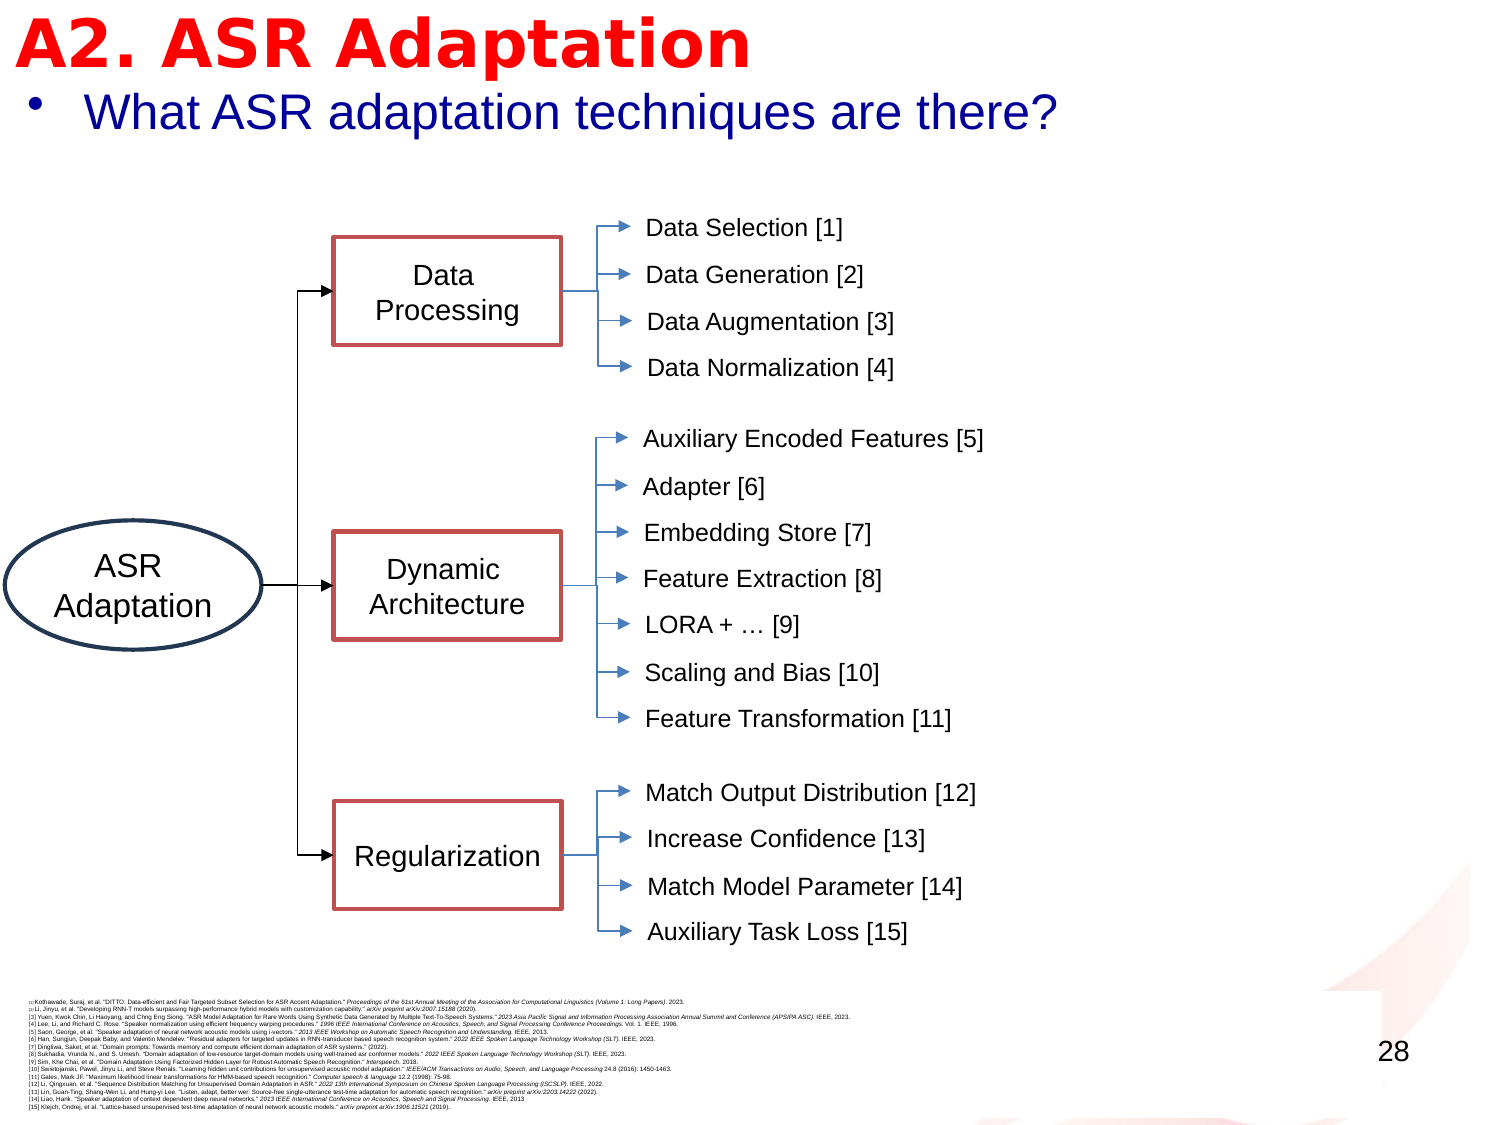

# A2. ASR Adaptation
What ASR adaptation techniques are there?

Data Selection [1]
Data
Processing
Data Generation [2]
Data Augmentation [3]
Data Normalization [4]
Auxiliary Encoded Features [5]
Adapter [6]
Embedding Store [7]

Dynamic
Architecture
ASR
Adaptation
Feature Extraction [8]
LORA + … [9]
Scaling and Bias [10]
Feature Transformation [11]
Match Output Distribution [12]
Regularization
Increase Confidence [13]
Match Model Parameter [14]
Auxiliary Task Loss [15]
[1] Kothawade, Suraj, et al. "DITTO: Data-efficient and Fair Targeted Subset Selection for ASR Accent Adaptation." Proceedings of the 61st Annual Meeting of the Association for Computational Linguistics (Volume 1: Long Papers). 2023.
[2] Li, Jinyu, et al. "Developing RNN-T models surpassing high-performance hybrid models with customization capability." arXiv preprint arXiv:2007.15188 (2020).
[3] Yuen, Kwok Chin, Li Haoyang, and Chng Eng Siong. "ASR Model Adaptation for Rare Words Using Synthetic Data Generated by Multiple Text-To-Speech Systems." 2023 Asia Pacific Signal and Information Processing Association Annual Summit and Conference (APSIPA ASC). IEEE, 2023.
[4] Lee, Li, and Richard C. Rose. "Speaker normalization using efficient frequency warping procedures." 1996 IEEE International Conference on Acoustics, Speech, and Signal Processing Conference Proceedings. Vol. 1. IEEE, 1996.
[5] Saon, George, et al. "Speaker adaptation of neural network acoustic models using i-vectors." 2013 IEEE Workshop on Automatic Speech Recognition and Understanding. IEEE, 2013.
[6] Han, Sungjun, Deepak Baby, and Valentin Mendelev. "Residual adapters for targeted updates in RNN-transducer based speech recognition system." 2022 IEEE Spoken Language Technology Workshop (SLT). IEEE, 2023.
[7] Dingliwa, Saket, et al. "Domain prompts: Towards memory and compute efficient domain adaptation of ASR systems." (2022).
[8] Sukhadia, Vrunda N., and S. Umesh. "Domain adaptation of low-resource target-domain models using well-trained asr conformer models." 2022 IEEE Spoken Language Technology Workshop (SLT). IEEE, 2023.
[9] Sim, Khe Chai, et al. "Domain Adaptation Using Factorized Hidden Layer for Robust Automatic Speech Recognition." Interspeech. 2018.
[10] Swietojanski, Pawel, Jinyu Li, and Steve Renals. "Learning hidden unit contributions for unsupervised acoustic model adaptation." IEEE/ACM Transactions on Audio, Speech, and Language Processing 24.8 (2016): 1450-1463.
[11] Gales, Mark JF. "Maximum likelihood linear transformations for HMM-based speech recognition." Computer speech & language 12.2 (1998): 75-98.
[12] Li, Qingxuan, et al. "Sequence Distribution Matching for Unsupervised Domain Adaptation in ASR." 2022 13th International Symposium on Chinese Spoken Language Processing (ISCSLP). IEEE, 2022.
[13] Lin, Guan-Ting, Shang-Wen Li, and Hung-yi Lee. "Listen, adapt, better wer: Source-free single-utterance test-time adaptation for automatic speech recognition." arXiv preprint arXiv:2203.14222 (2022).
[14] Liao, Hank. "Speaker adaptation of context dependent deep neural networks." 2013 IEEE International Conference on Acoustics, Speech and Signal Processing. IEEE, 2013
[15] Klejch, Ondrej, et al. "Lattice-based unsupervised test-time adaptation of neural network acoustic models." arXiv preprint arXiv:1906.11521 (2019)..
28